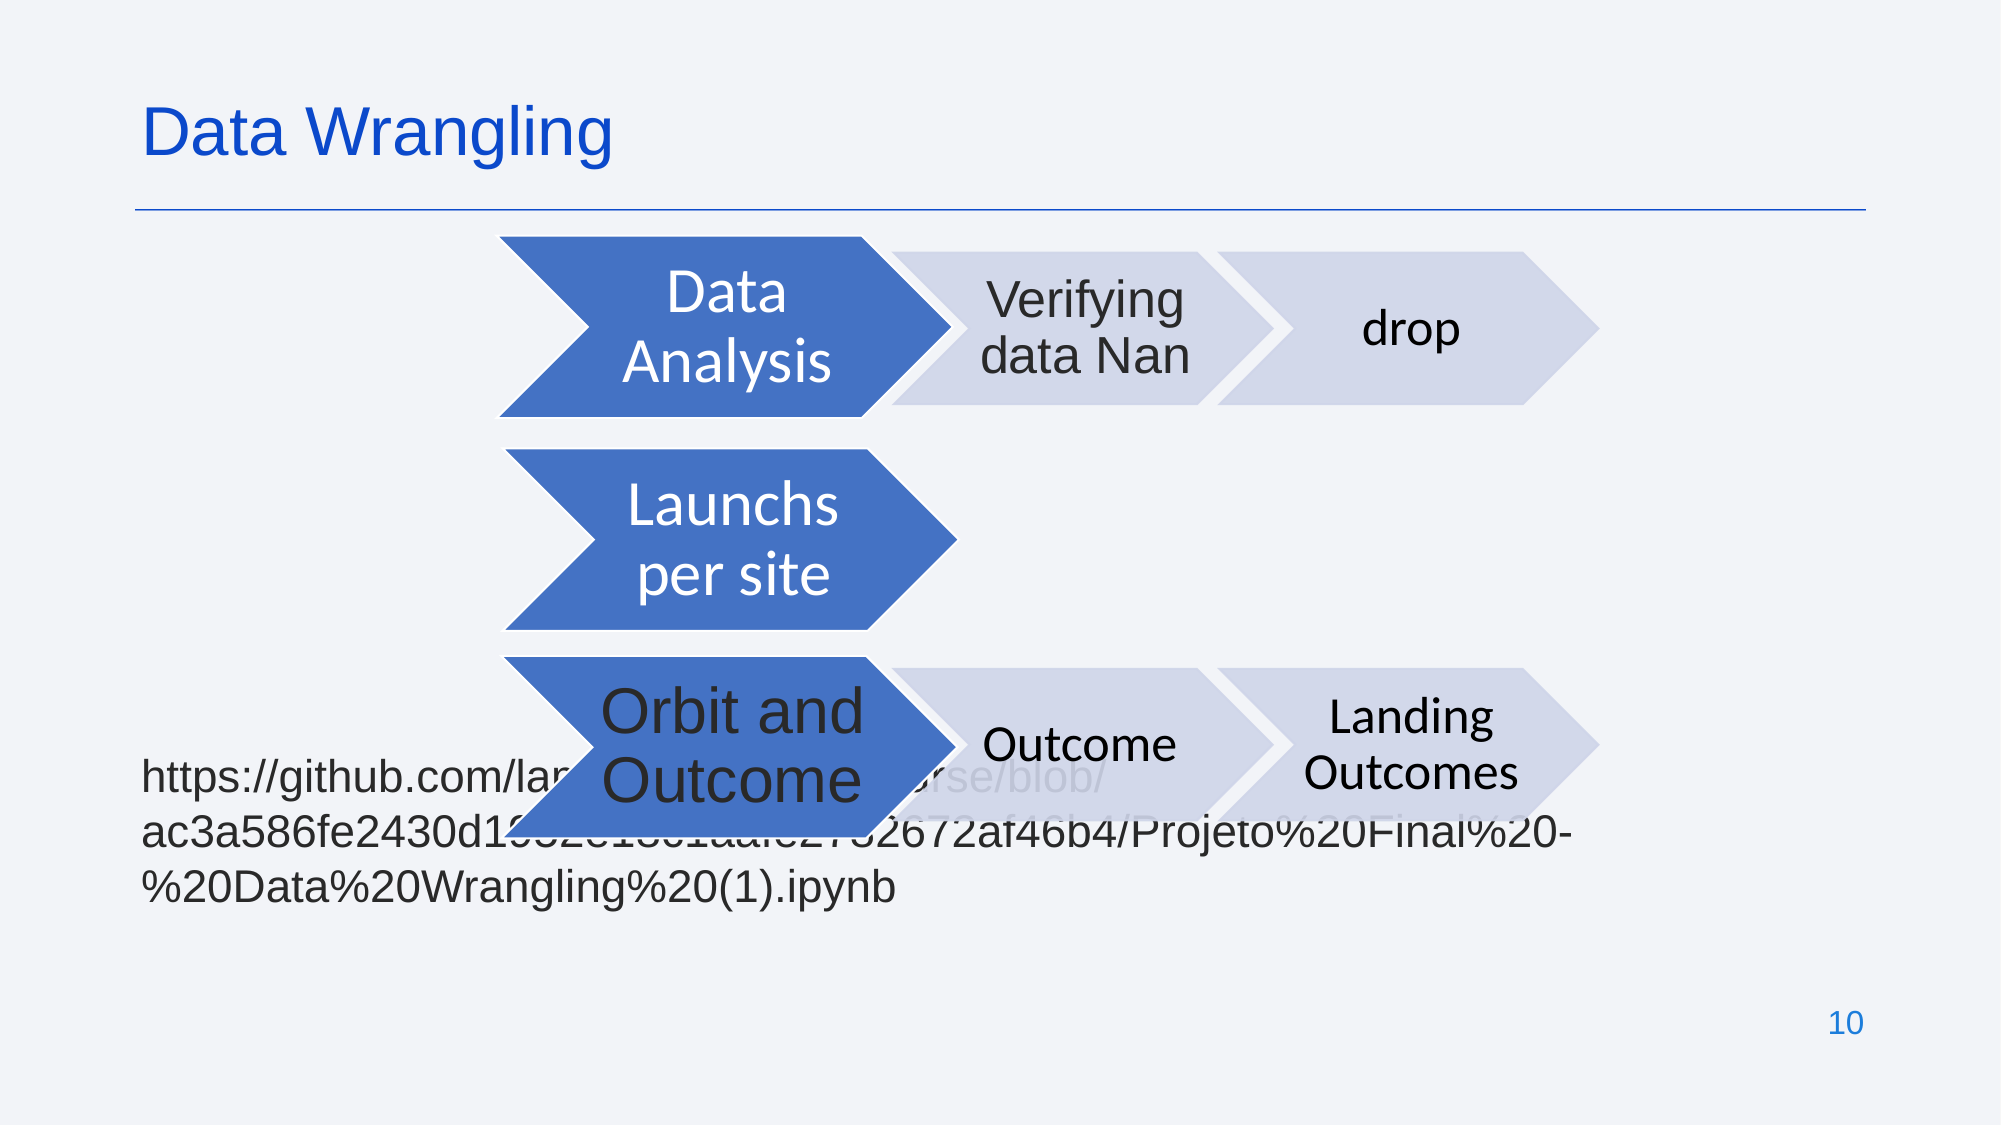

Data Wrangling
Data Analysis
Verifying data Nan
drop
Orbit and Outcome
Launchs per site
Outcome
Landing Outcomes

https://github.com/lampessoa/IBM_course/blob/ac3a586fe2430d1952e18c1aafe2782672af46b4/Projeto%20Final%20-%20Data%20Wrangling%20(1).ipynb

10